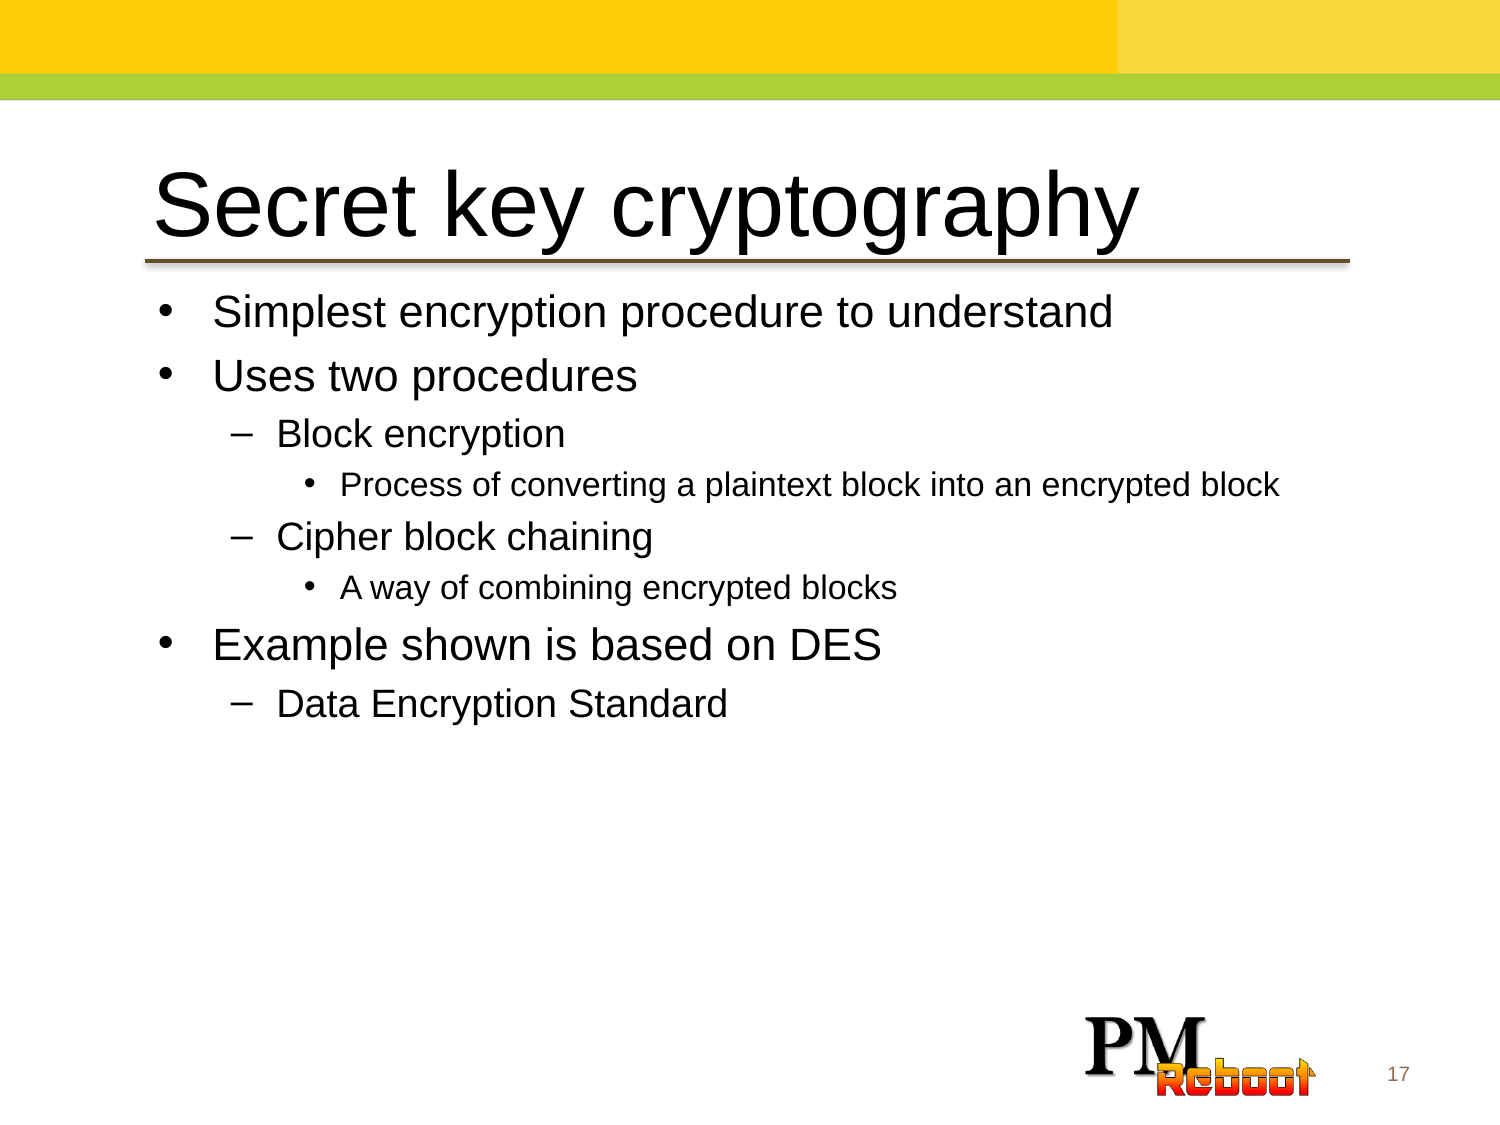

Secret key cryptography
Simplest encryption procedure to understand
Uses two procedures
Block encryption
Process of converting a plaintext block into an encrypted block
Cipher block chaining
A way of combining encrypted blocks
Example shown is based on DES
Data Encryption Standard
17